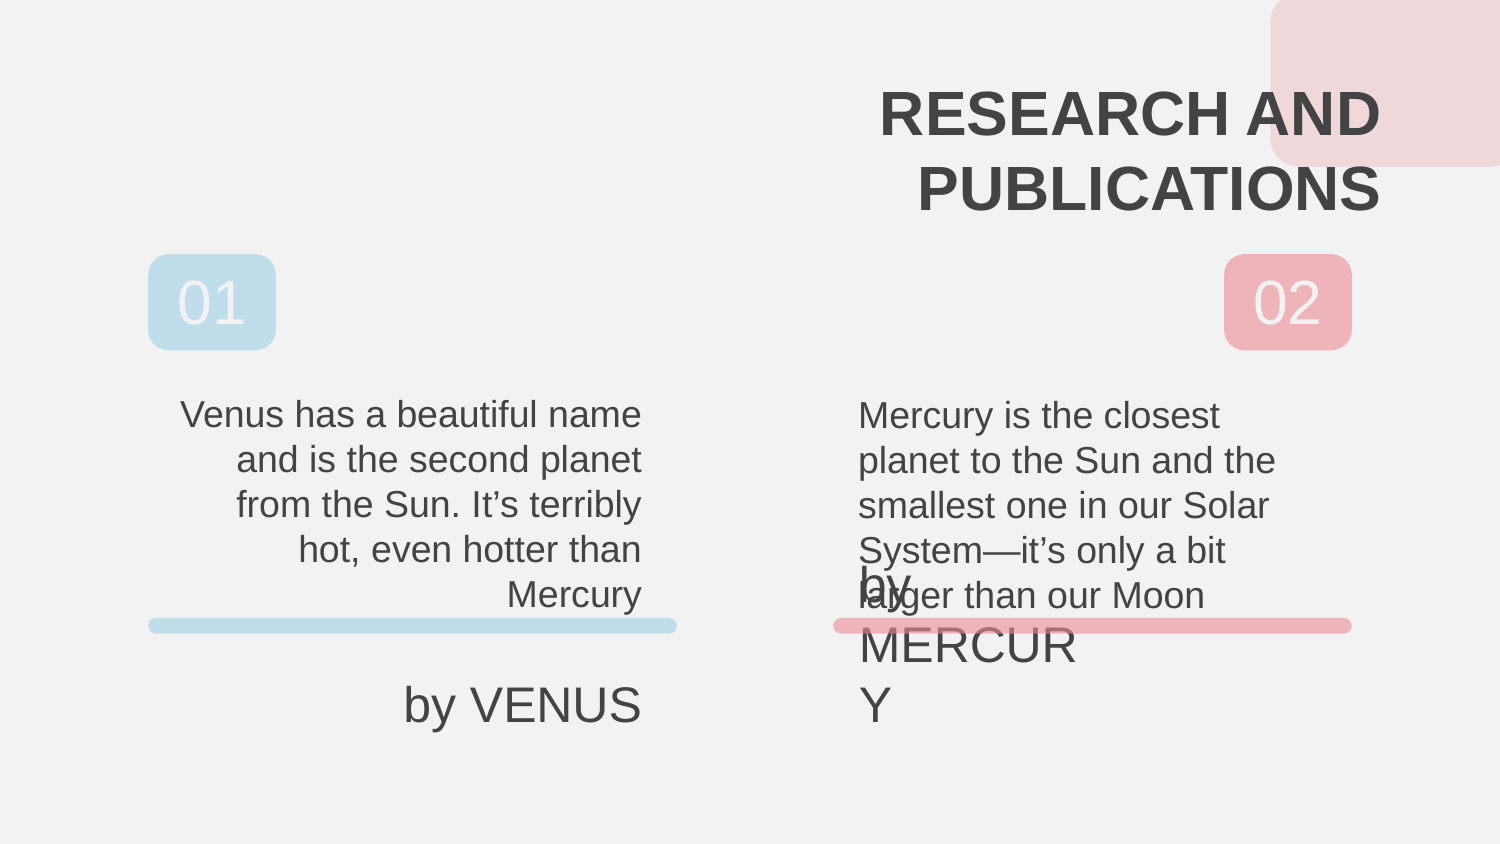

# RESEARCH AND PUBLICATIONS
01
02

Venus has a beautiful name and is the second planet from the Sun. It’s terribly hot, even hotter than Mercury

Mercury is the closest planet to the Sun and the smallest one in our Solar System—it’s only a bit larger than our Moon

by VENUS
by MERCURY